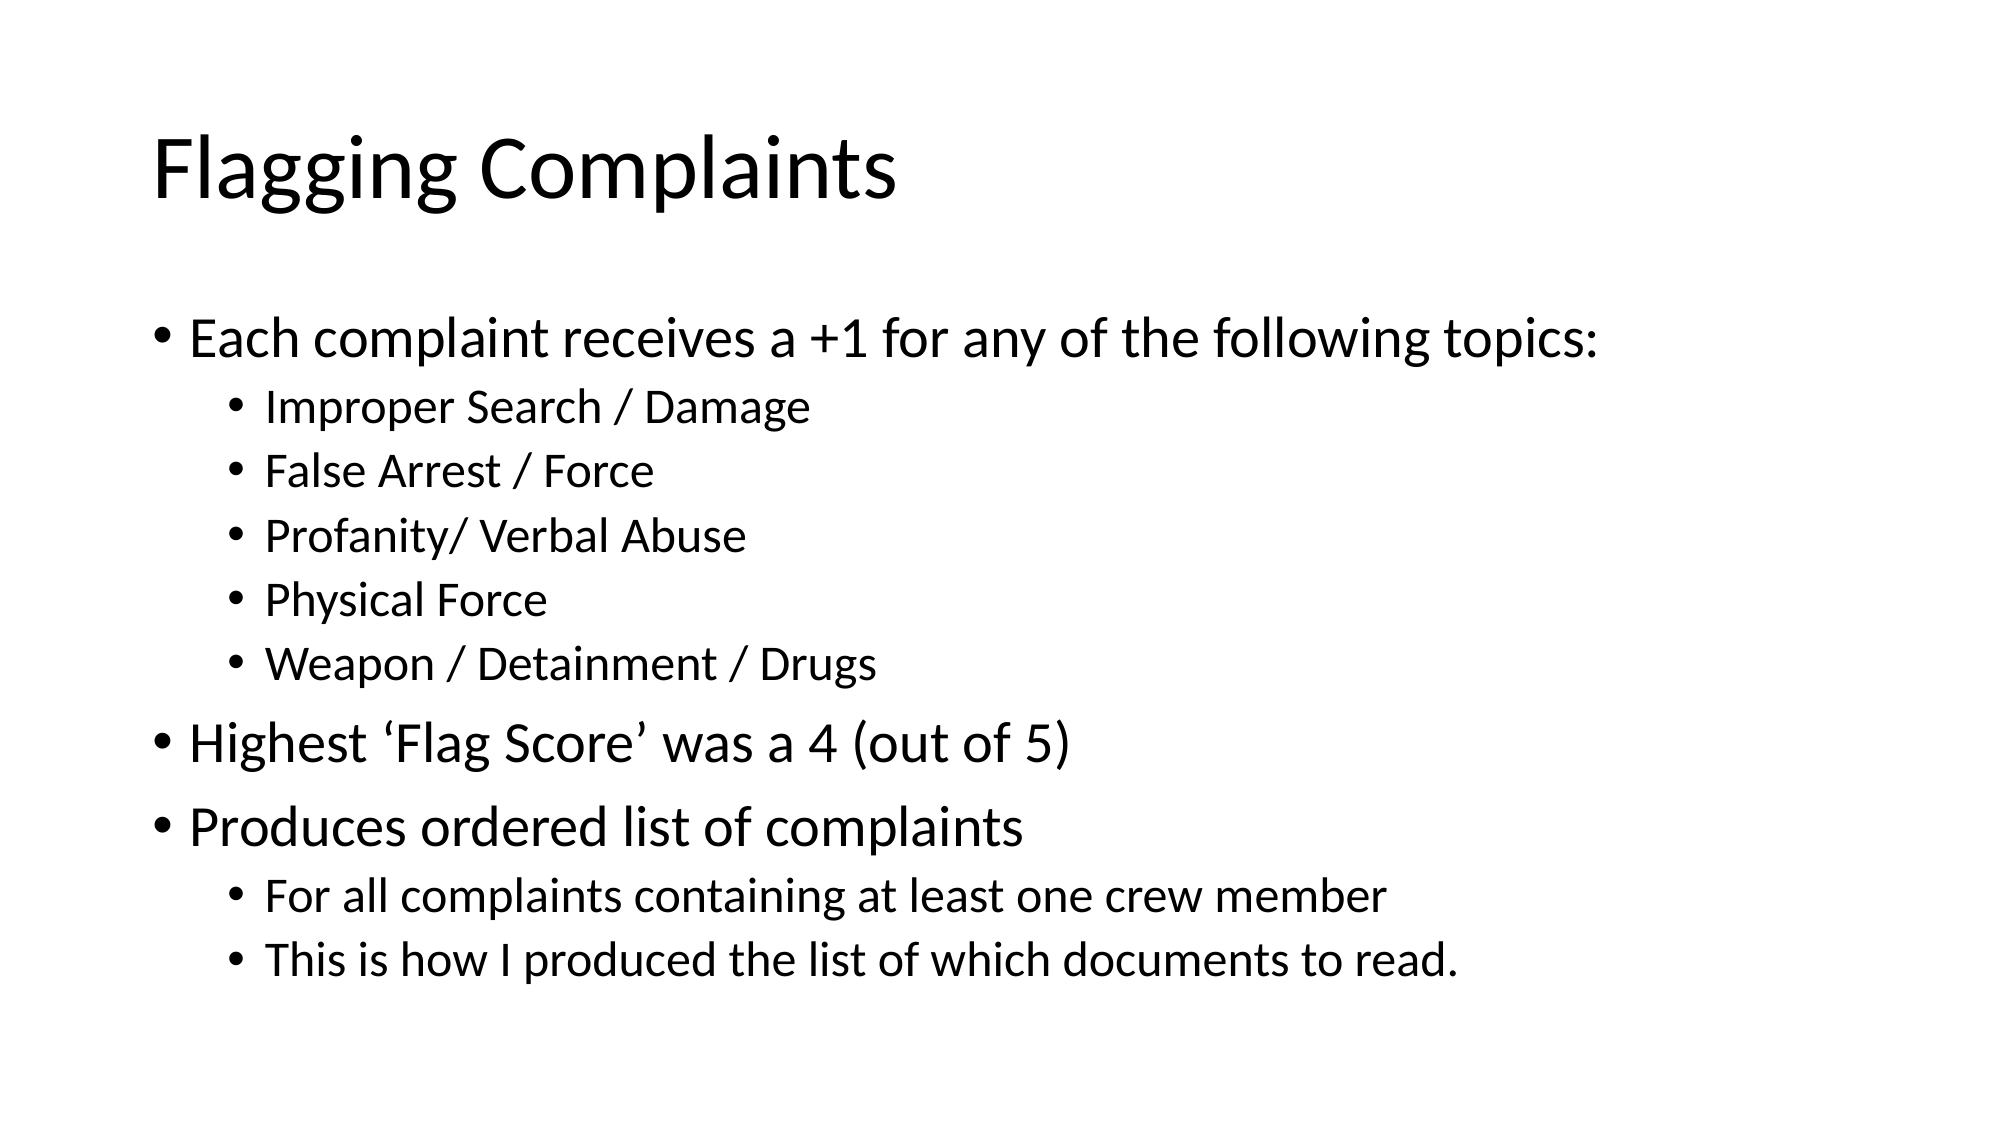

# Flagging Complaints
Each complaint receives a +1 for any of the following topics:
Improper Search / Damage
False Arrest / Force
Profanity/ Verbal Abuse
Physical Force
Weapon / Detainment / Drugs
Highest ‘Flag Score’ was a 4 (out of 5)
Produces ordered list of complaints
For all complaints containing at least one crew member
This is how I produced the list of which documents to read.